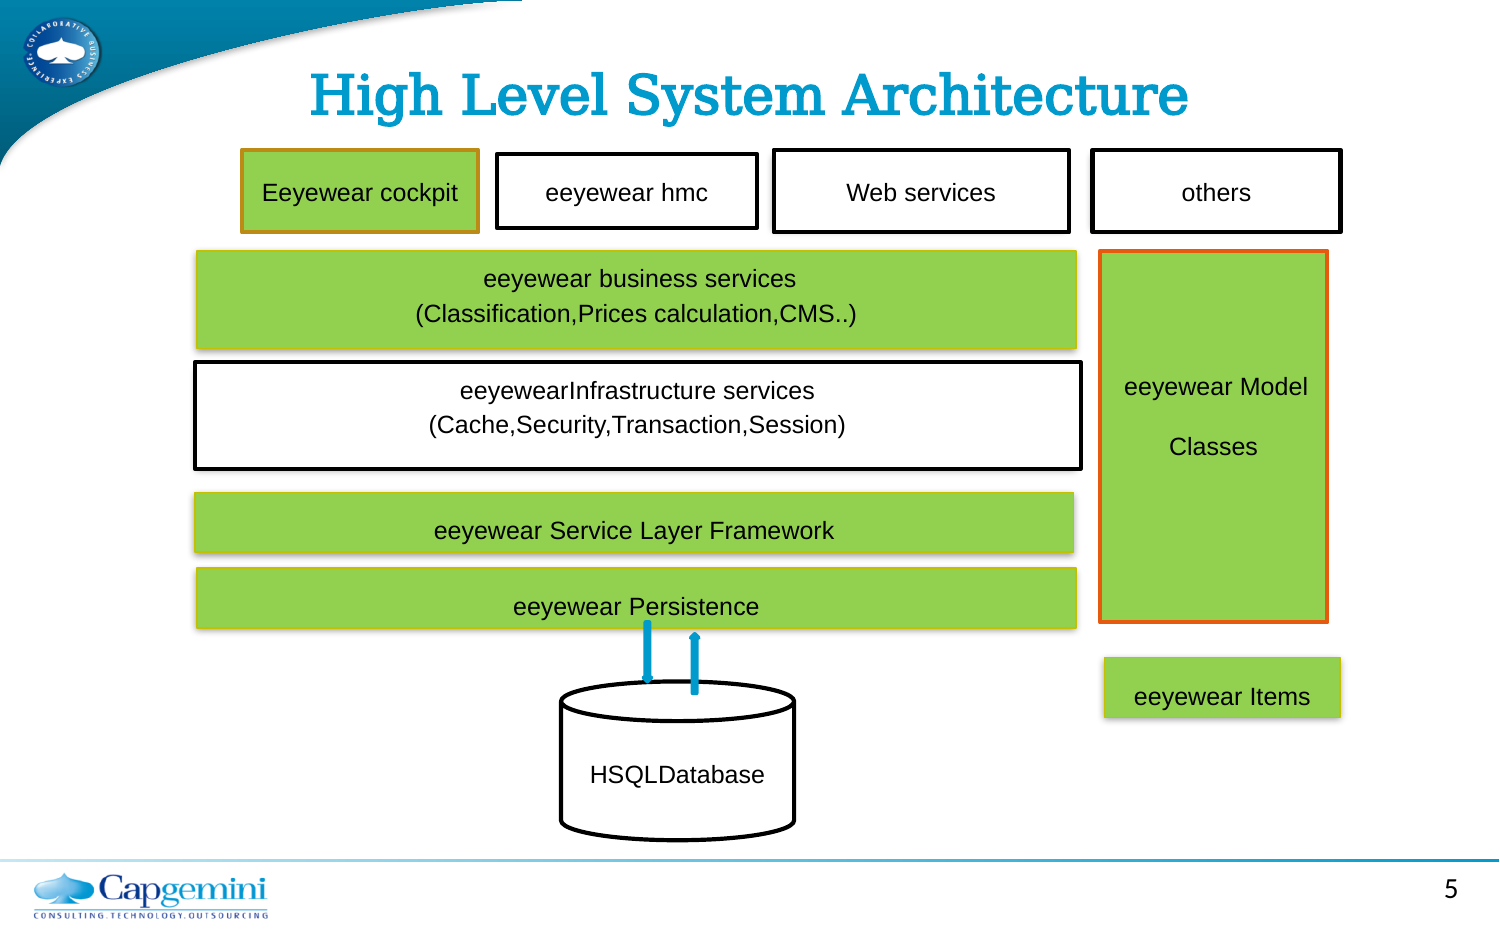

# High Level System Architecture
Eeyewear cockpit
Web services
others
others

eeyewear hmc

web services

 eeyewear business services
(Classification,Prices calculation,CMS..)

 eeyewear Model Classes
eeyewearInfrastructure services
(Cache,Security,Transaction,Session)

eeyewearinfrastructure services
(Cache,Security,Transaction,Session)

eeyewear Service Layer Framework
eeyewear Persistence

eeyewear Items
HSQLDatabase
5